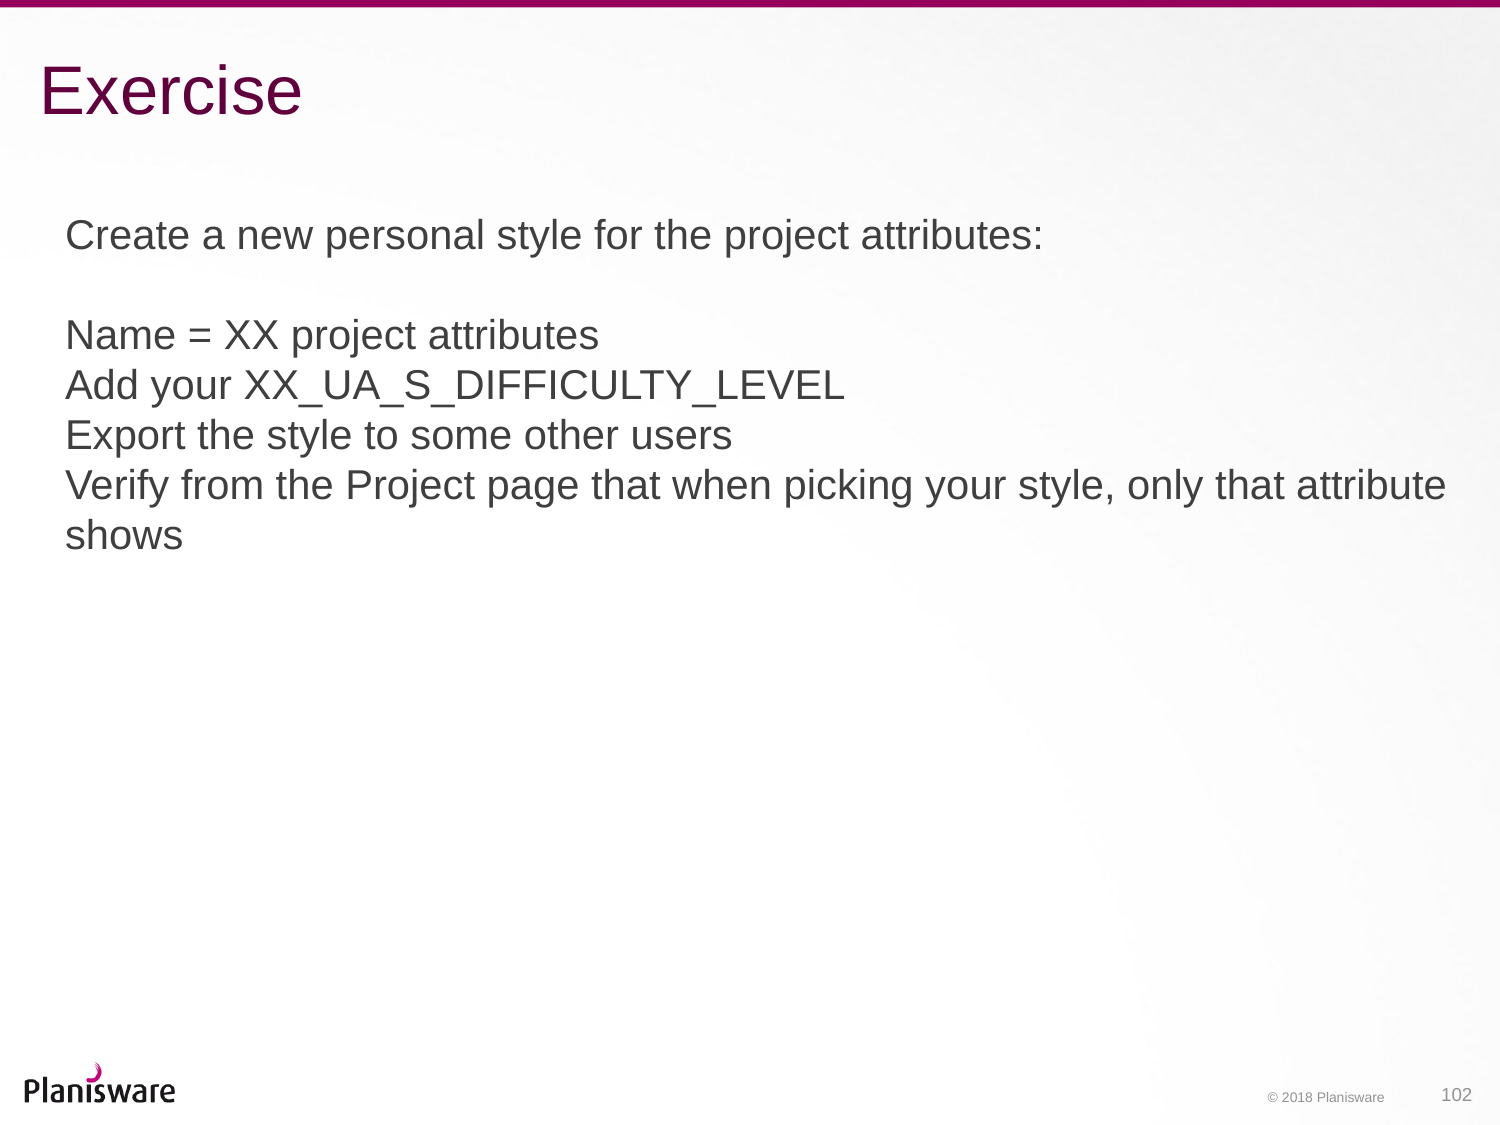

# Exercise
Create a new personal style for the project attributes:

Name = XX project attributes
Add your XX_UA_S_DIFFICULTY_LEVEL
Export the style to some other users
Verify from the Project page that when picking your style, only that attribute shows

© 2018 Planisware
102